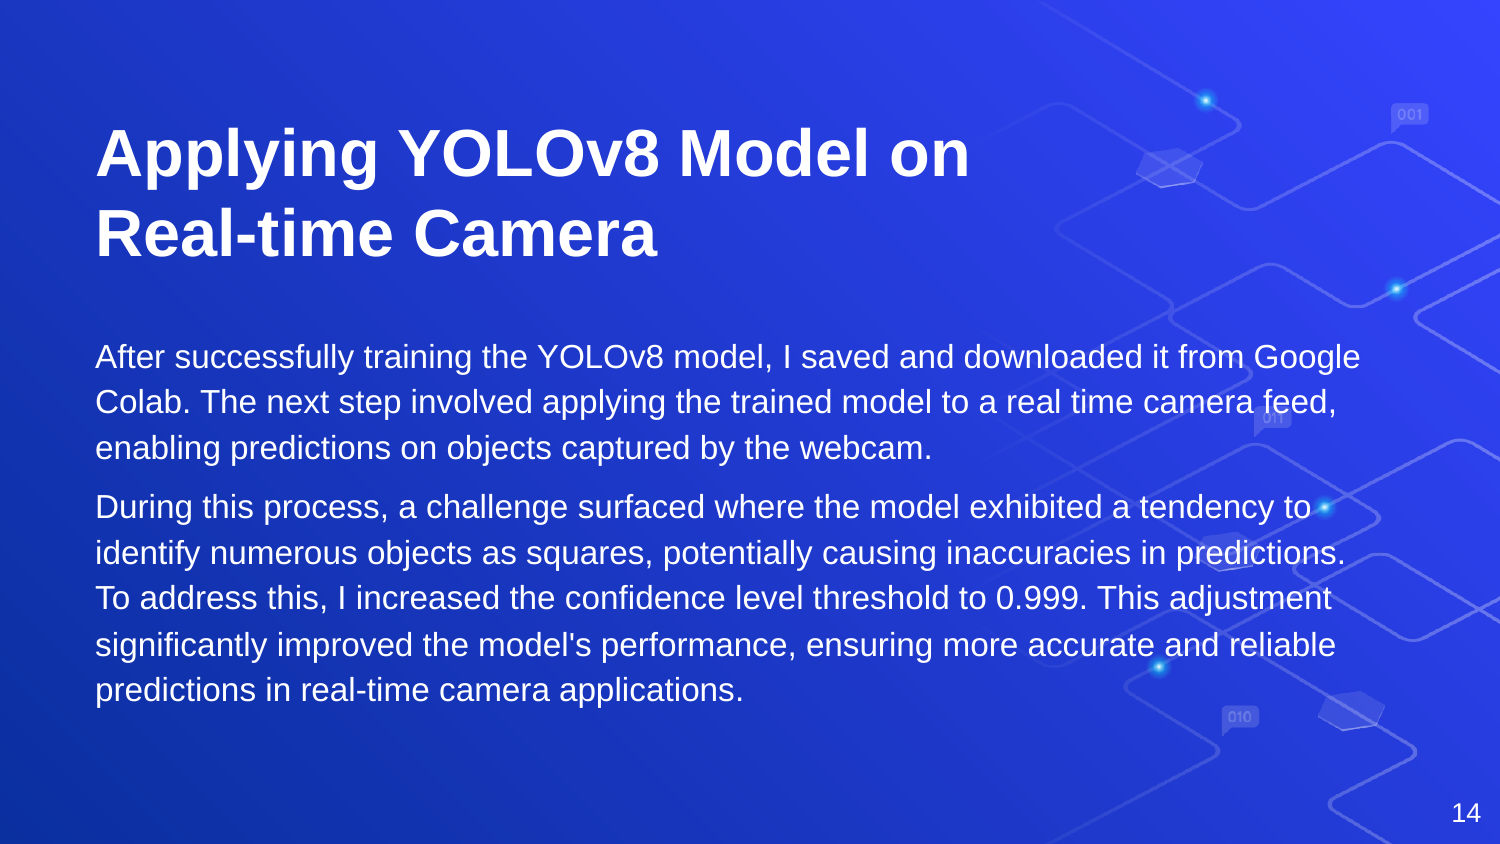

# Applying YOLOv8 Model on Real-time Camera
After successfully training the YOLOv8 model, I saved and downloaded it from Google Colab. The next step involved applying the trained model to a real time camera feed, enabling predictions on objects captured by the webcam.
During this process, a challenge surfaced where the model exhibited a tendency to identify numerous objects as squares, potentially causing inaccuracies in predictions. To address this, I increased the confidence level threshold to 0.999. This adjustment significantly improved the model's performance, ensuring more accurate and reliable predictions in real-time camera applications.
14